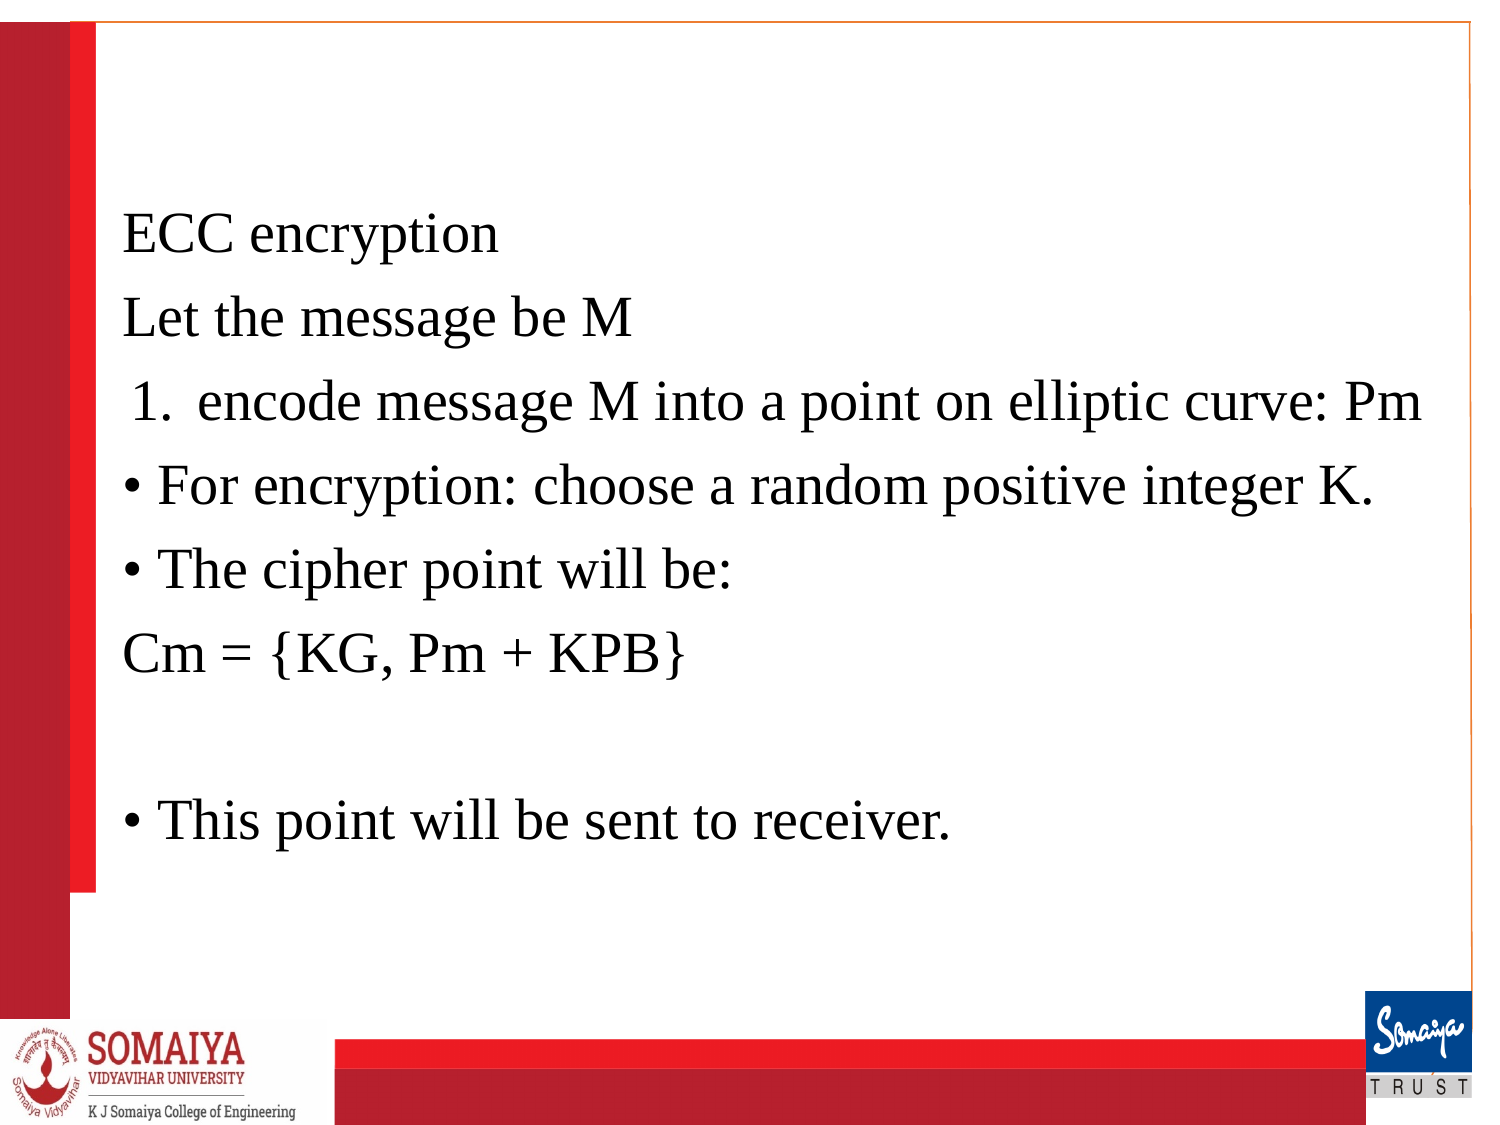

#
ECC encryption
Let the message be M
encode message M into a point on elliptic curve: Pm
• For encryption: choose a random positive integer K.
• The cipher point will be:
Cm = {KG, Pm + KPB}

• This point will be sent to receiver.